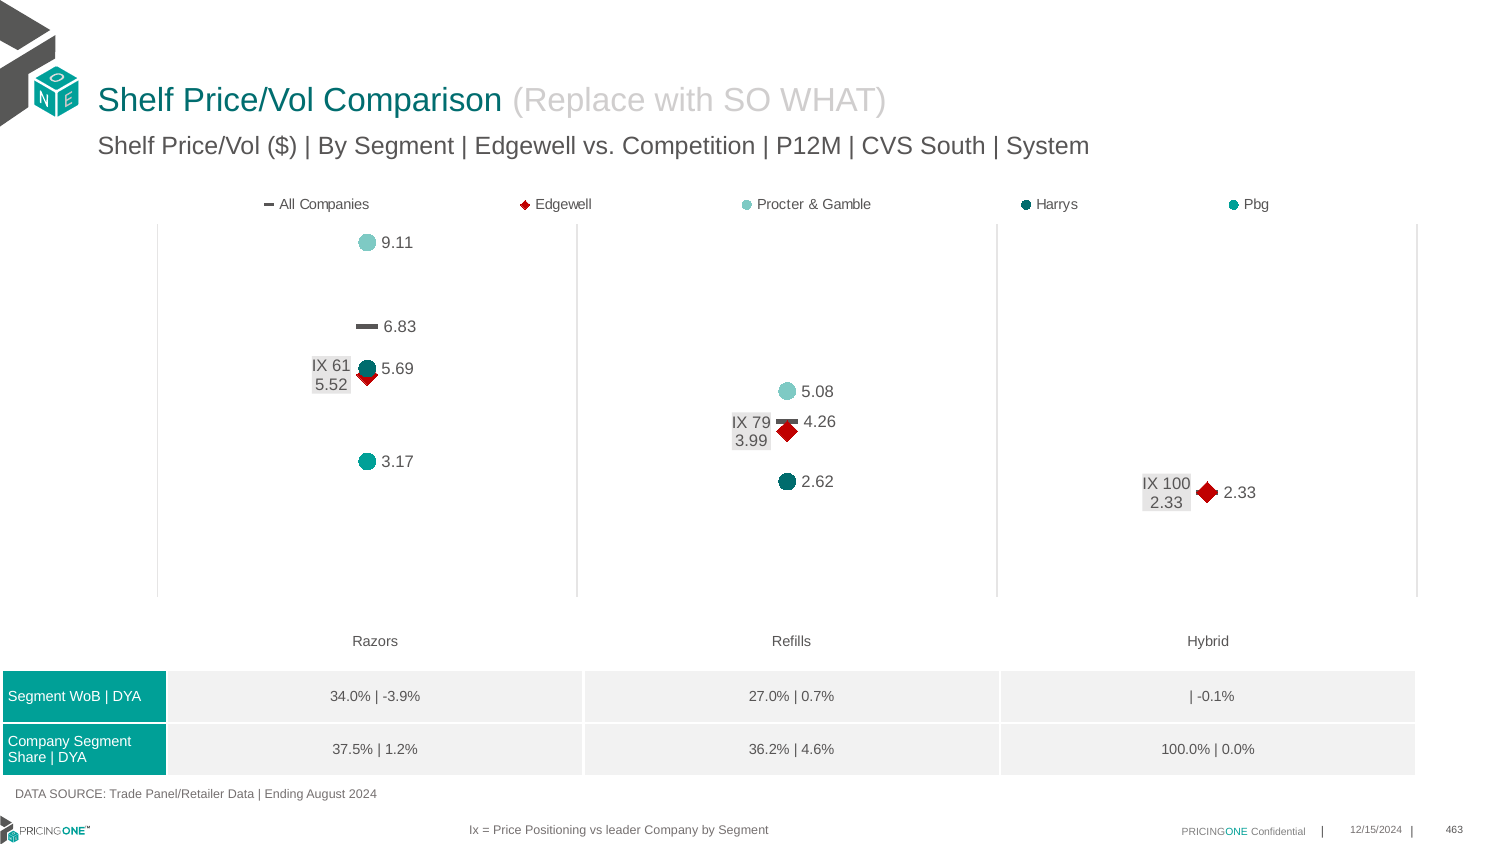

# Shelf Price/Vol Comparison (Replace with SO WHAT)
Shelf Price/Vol ($) | By Segment | Edgewell vs. Competition | P12M | CVS South | System

### Chart

| Category | All Companies | Edgewell | Procter & Gamble | Harrys | Pbg |
|---|---|---|---|---|---|
| IX 61 | 6.83 | 5.52 | 9.11 | 5.69 | 3.17 |
| IX 79 | 4.26 | 3.99 | 5.08 | 2.62 | None |
| IX 100 | 2.33 | 2.33 | None | None | None |
|  | Razors | Refills | Hybrid |
| --- | --- | --- | --- |
| Segment WoB | DYA | 34.0% | -3.9% | 27.0% | 0.7% | | -0.1% |
| Company Segment Share | DYA | 37.5% | 1.2% | 36.2% | 4.6% | 100.0% | 0.0% |
DATA SOURCE: Trade Panel/Retailer Data | Ending August 2024
Ix = Price Positioning vs leader Company by Segment
12/15/2024
463